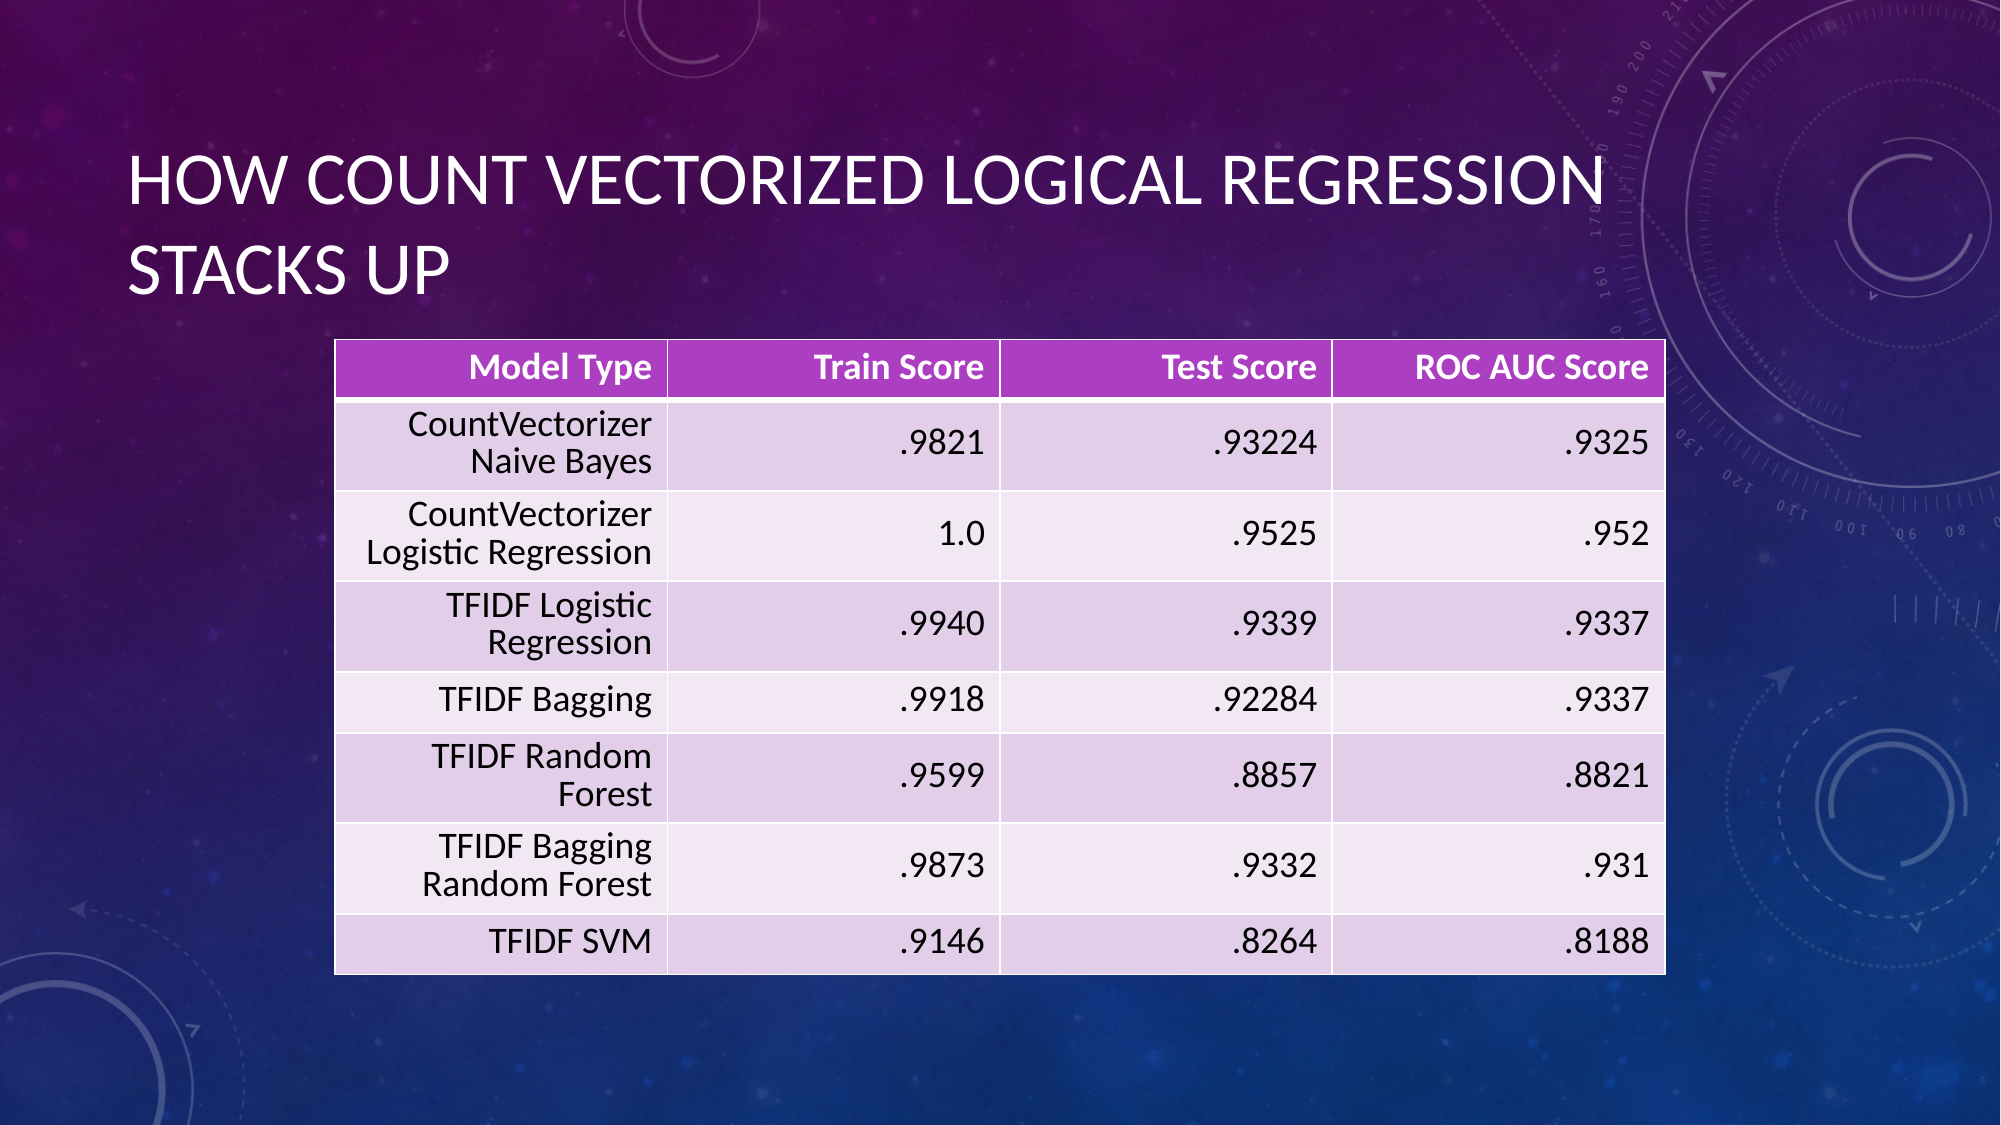

# How Count Vectorized Logical Regression Stacks Up
| Model Type | Train Score | Test Score | ROC AUC Score |
| --- | --- | --- | --- |
| CountVectorizer Naive Bayes | .9821 | .93224 | .9325 |
| CountVectorizer Logistic Regression | 1.0 | .9525 | .952 |
| TFIDF Logistic Regression | .9940 | .9339 | .9337 |
| TFIDF Bagging | .9918 | .92284 | .9337 |
| TFIDF Random Forest | .9599 | .8857 | .8821 |
| TFIDF Bagging Random Forest | .9873 | .9332 | .931 |
| TFIDF SVM | .9146 | .8264 | .8188 |